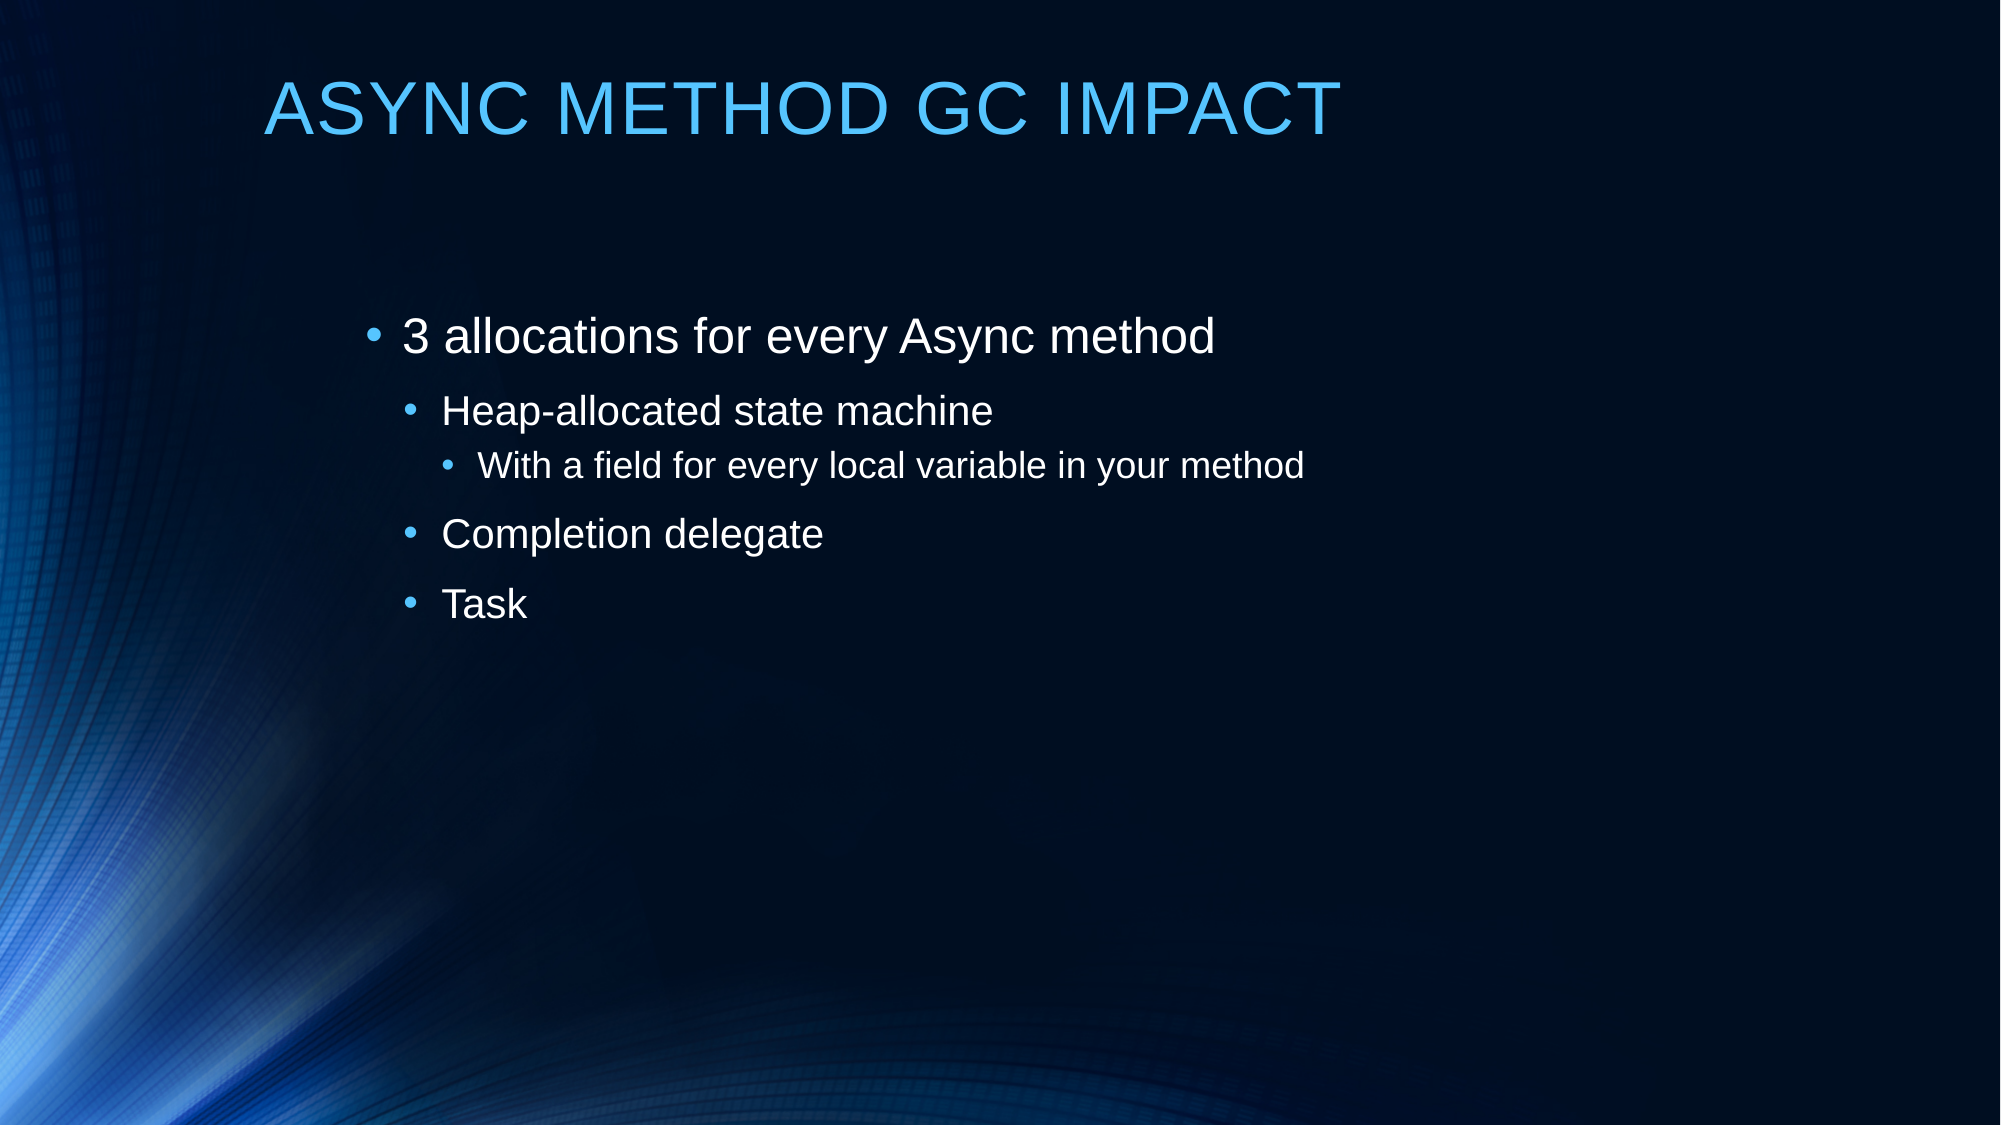

# Async method GC impact
3 allocations for every Async method
Heap-allocated state machine
With a field for every local variable in your method
Completion delegate
Task